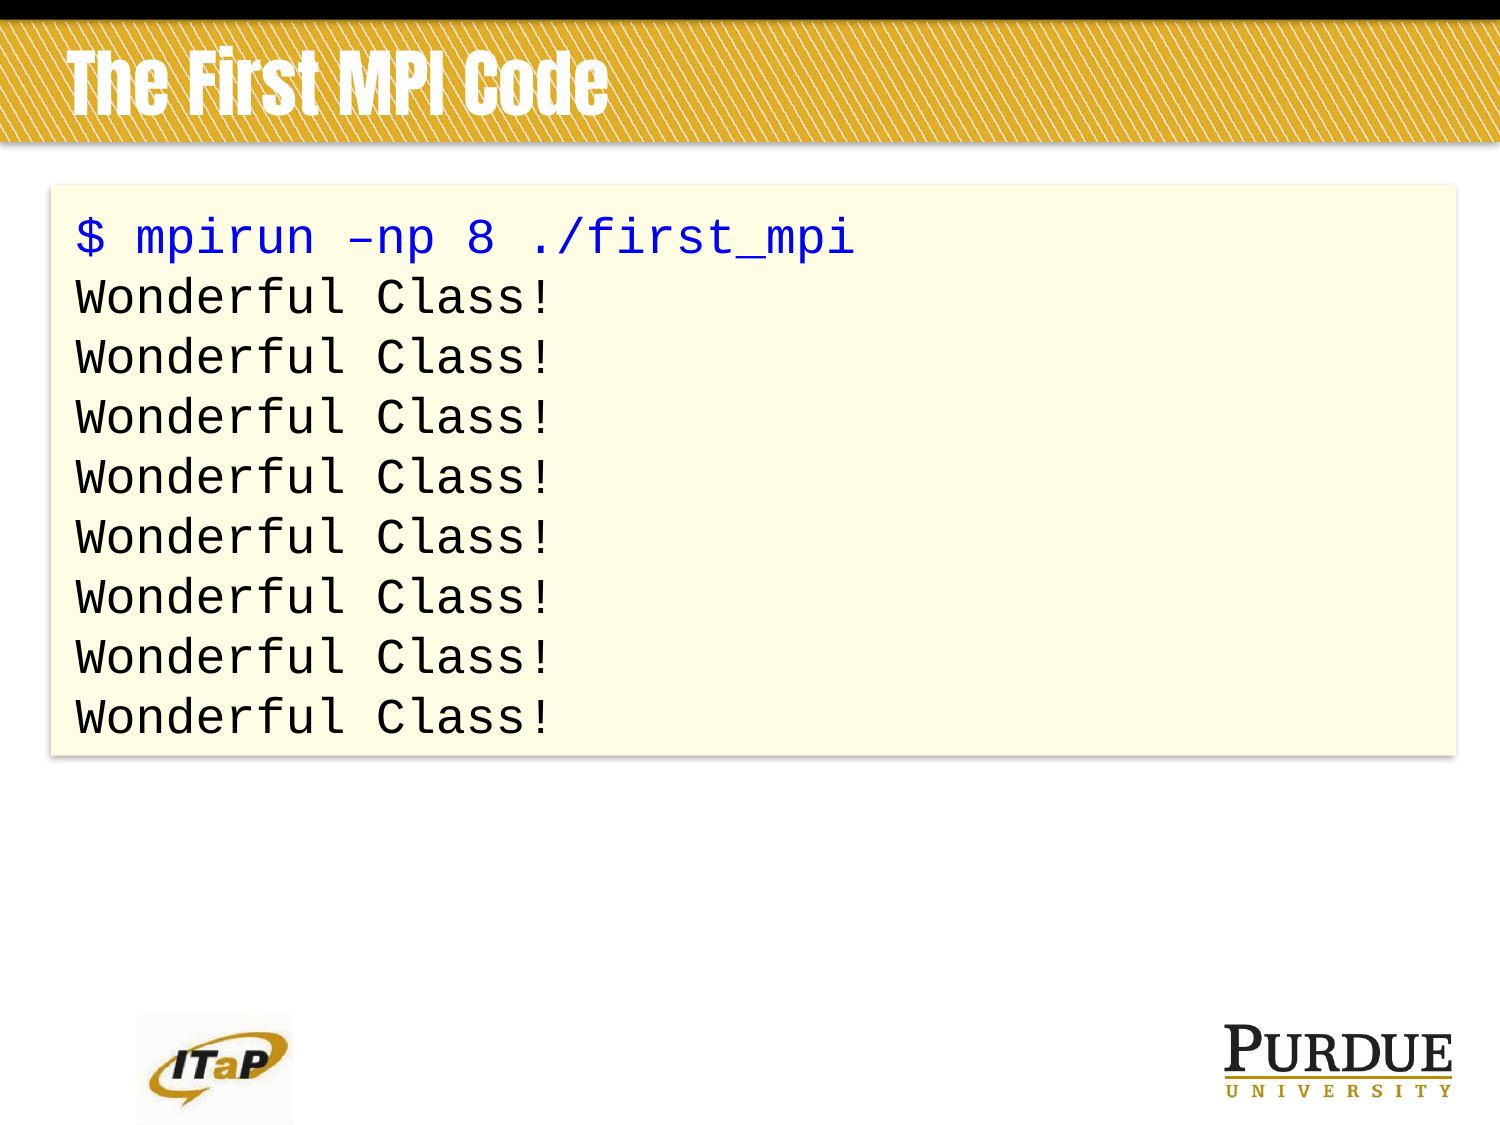

The First MPI Code

$ mpirun –np 8 ./first_mpi
Wonderful Class!
Wonderful Class!
Wonderful Class!
Wonderful Class!
Wonderful Class!
Wonderful Class!
Wonderful Class!
Wonderful Class!